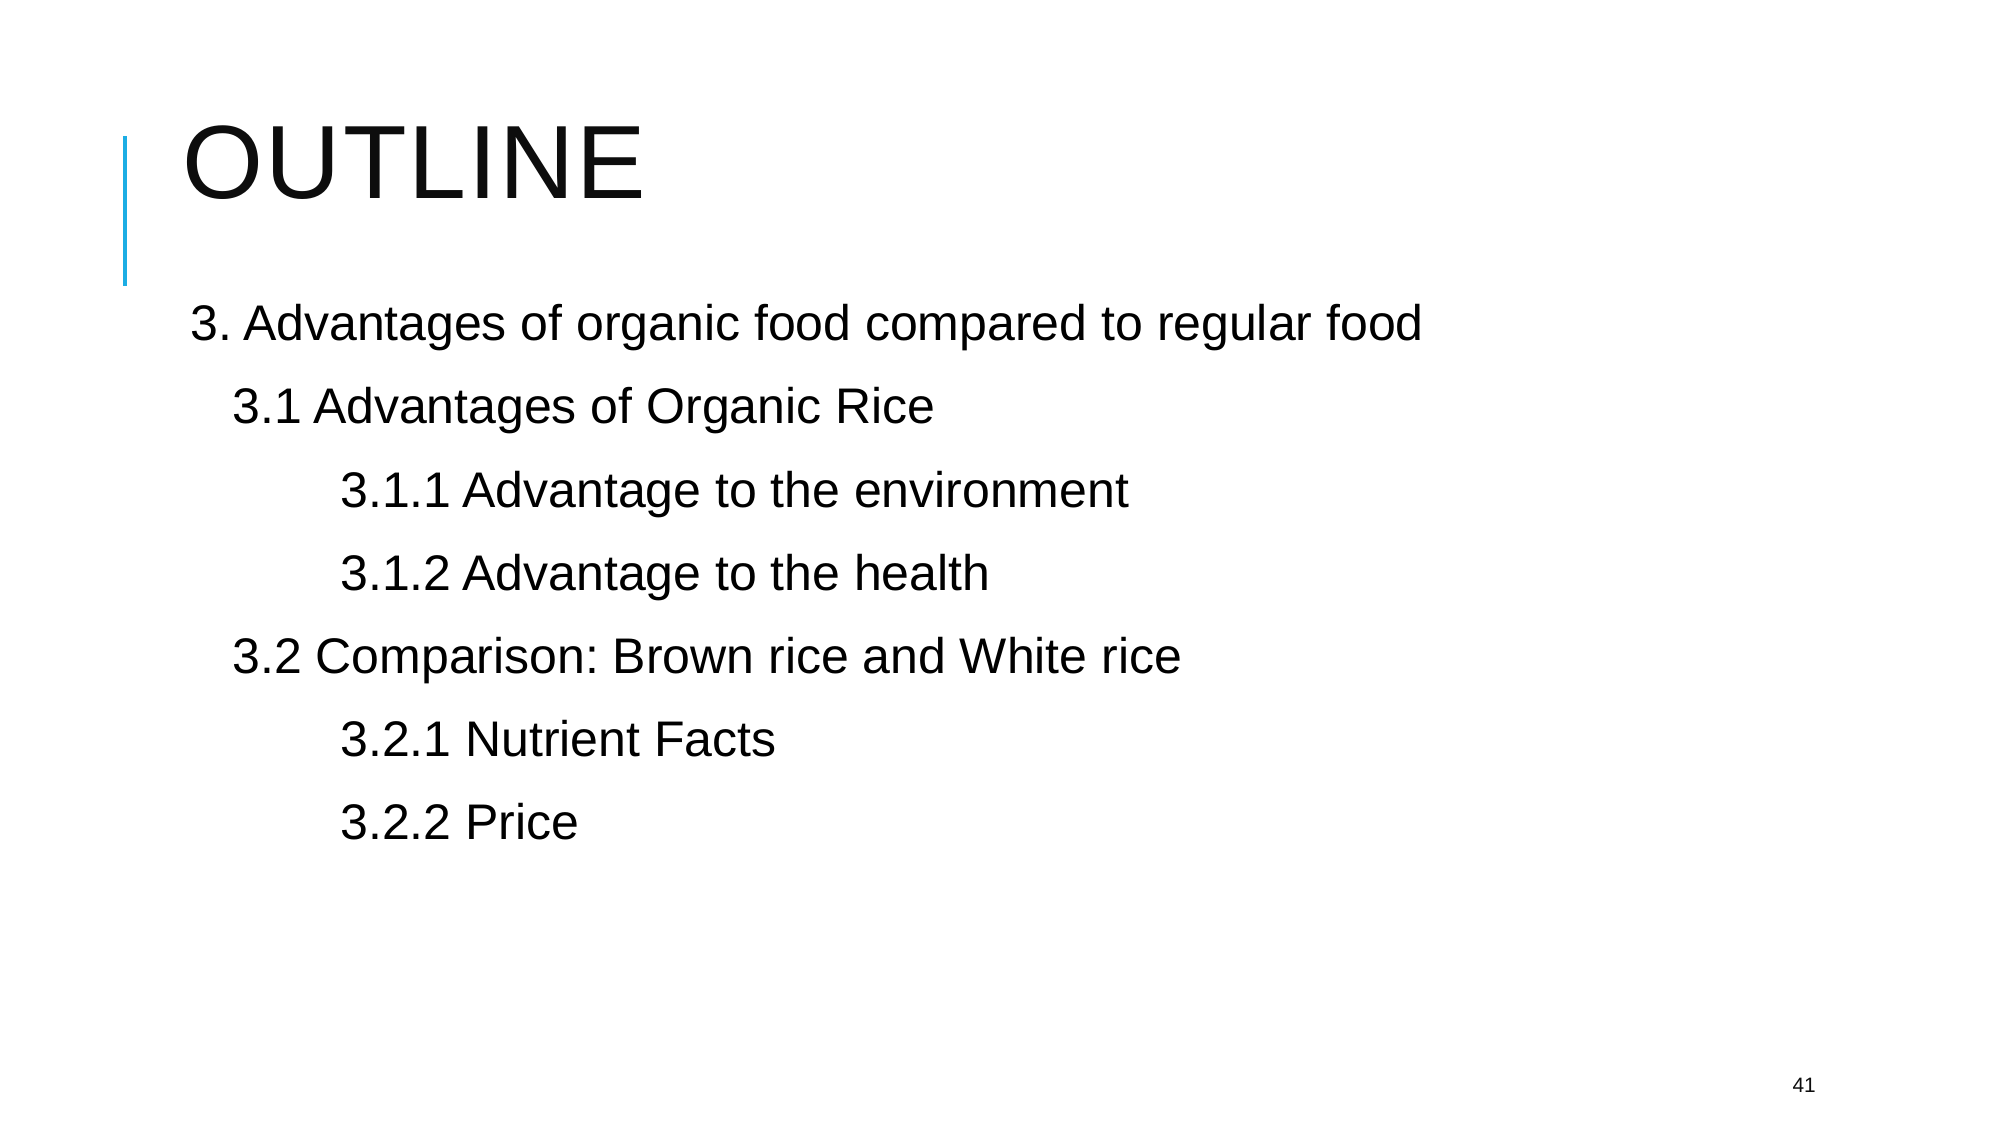

# OUTLINE
3. Advantages of organic food compared to regular food
   3.1 Advantages of Organic Rice
 	3.1.1 Advantage to the environment
  	3.1.2 Advantage to the health
   3.2 Comparison: Brown rice and White rice
 	3.2.1 Nutrient Facts
 	3.2.2 Price

41